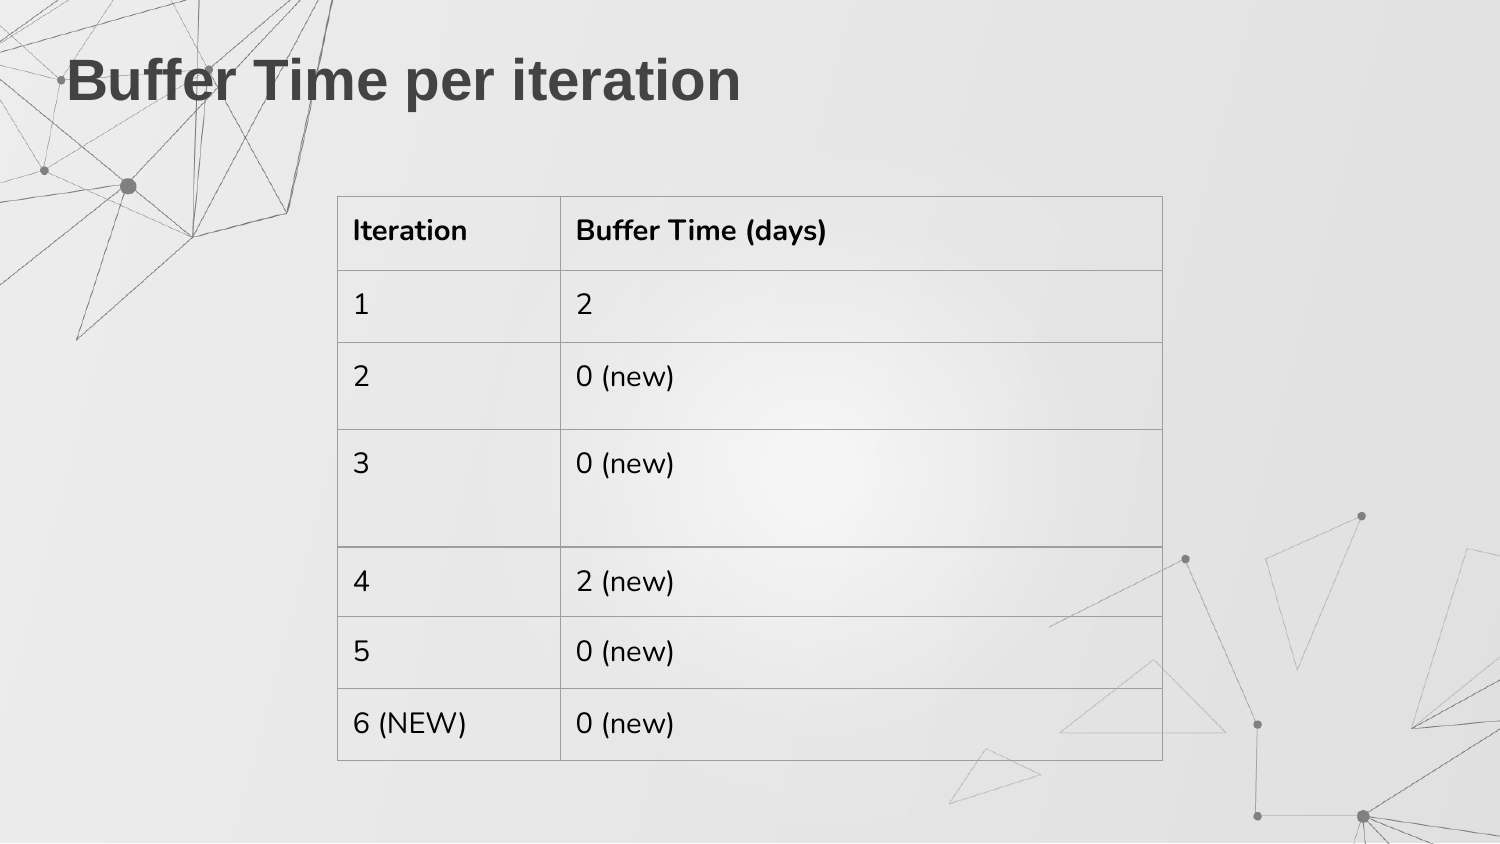

Buffer Time per iteration
| Iteration | Buffer Time (days) |
| --- | --- |
| 1 | 2 |
| 2 | 0 (new) |
| 3 | 0 (new) |
| 4 | 2 (new) |
| 5 | 0 (new) |
| 6 (NEW) | 0 (new) |